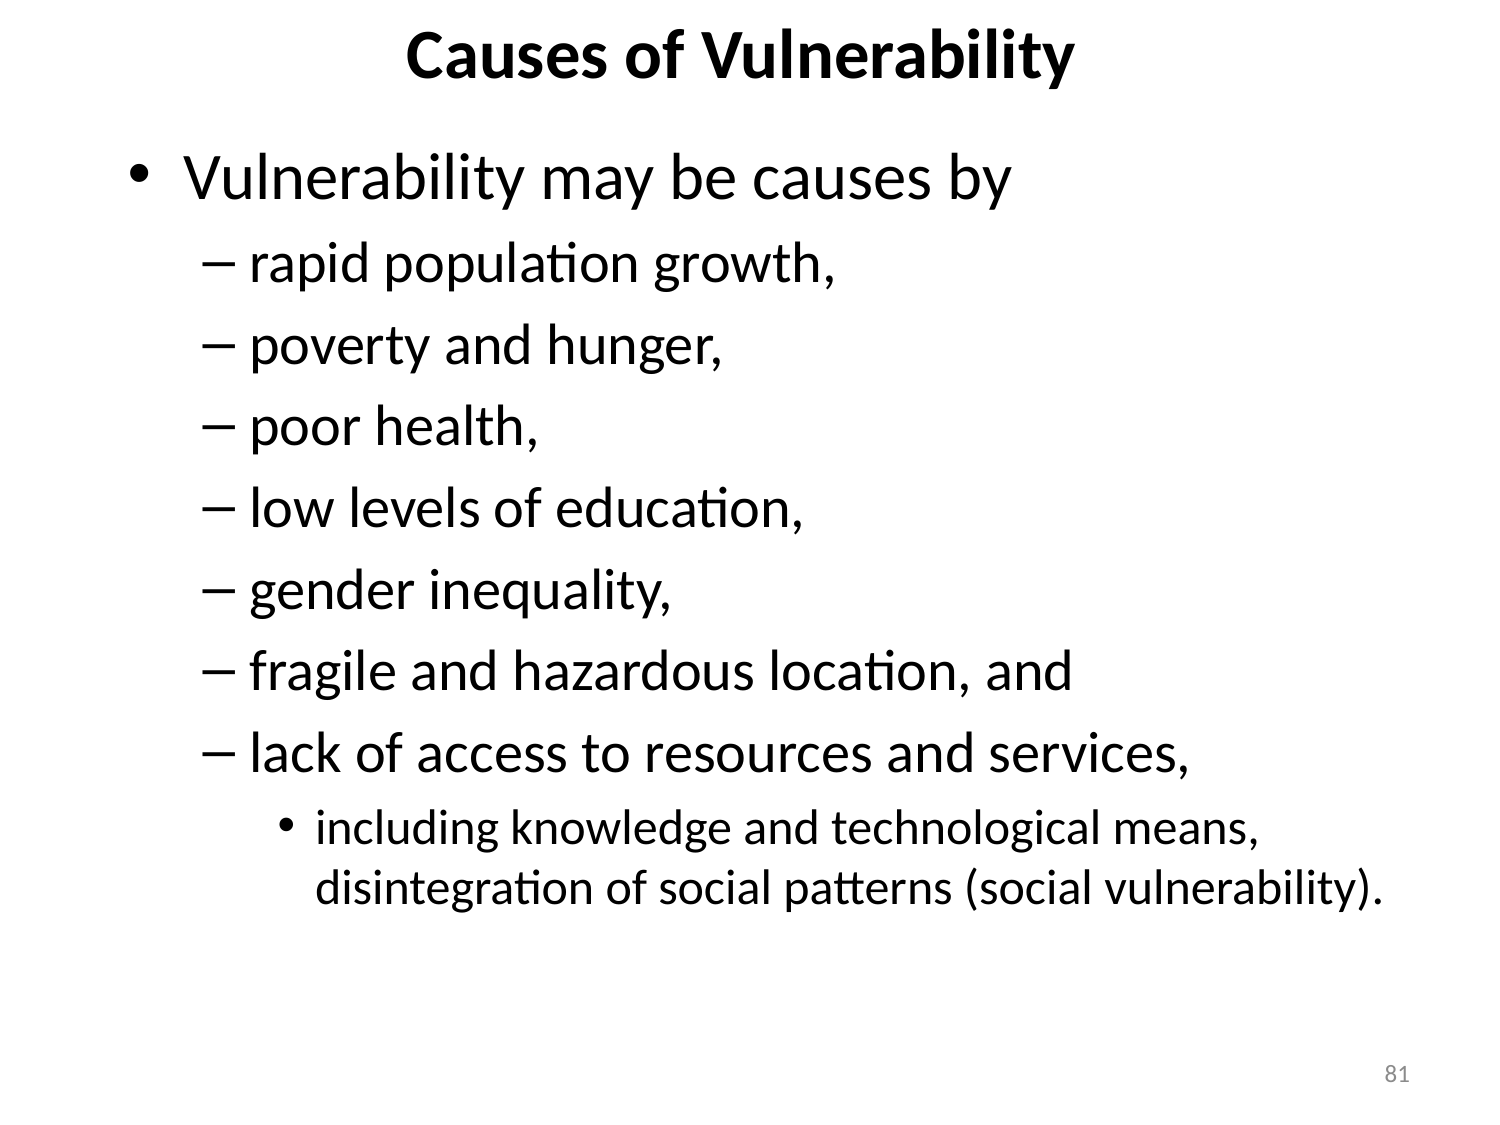

# Causes of Vulnerability
Vulnerability may be causes by
rapid population growth,
poverty and hunger,
poor health,
low levels of education,
gender inequality,
fragile and hazardous location, and
lack of access to resources and services,
including knowledge and technological means, disintegration of social patterns (social vulnerability).
81